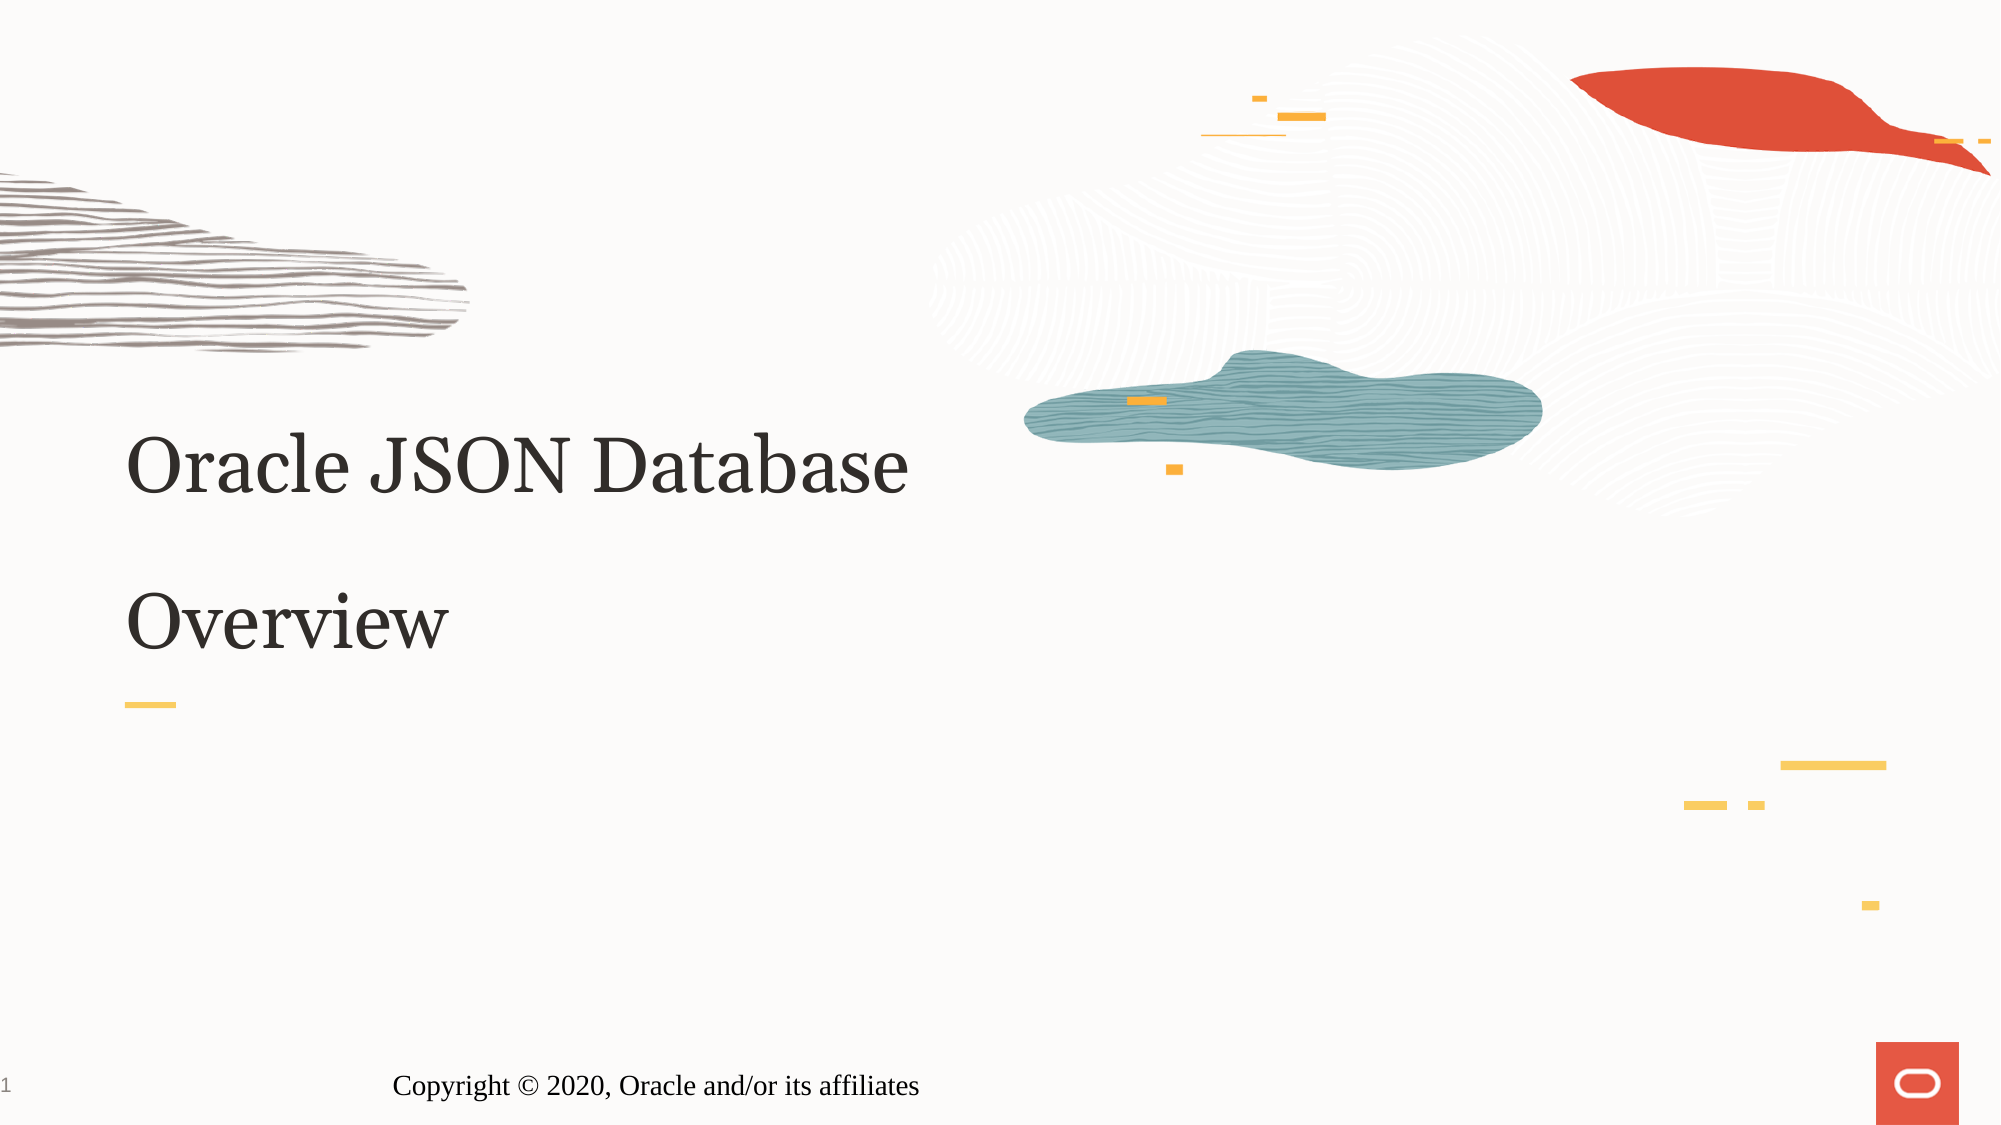

# Oracle JSON Database Overview

1
Copyright © 2020, Oracle and/or its affiliates